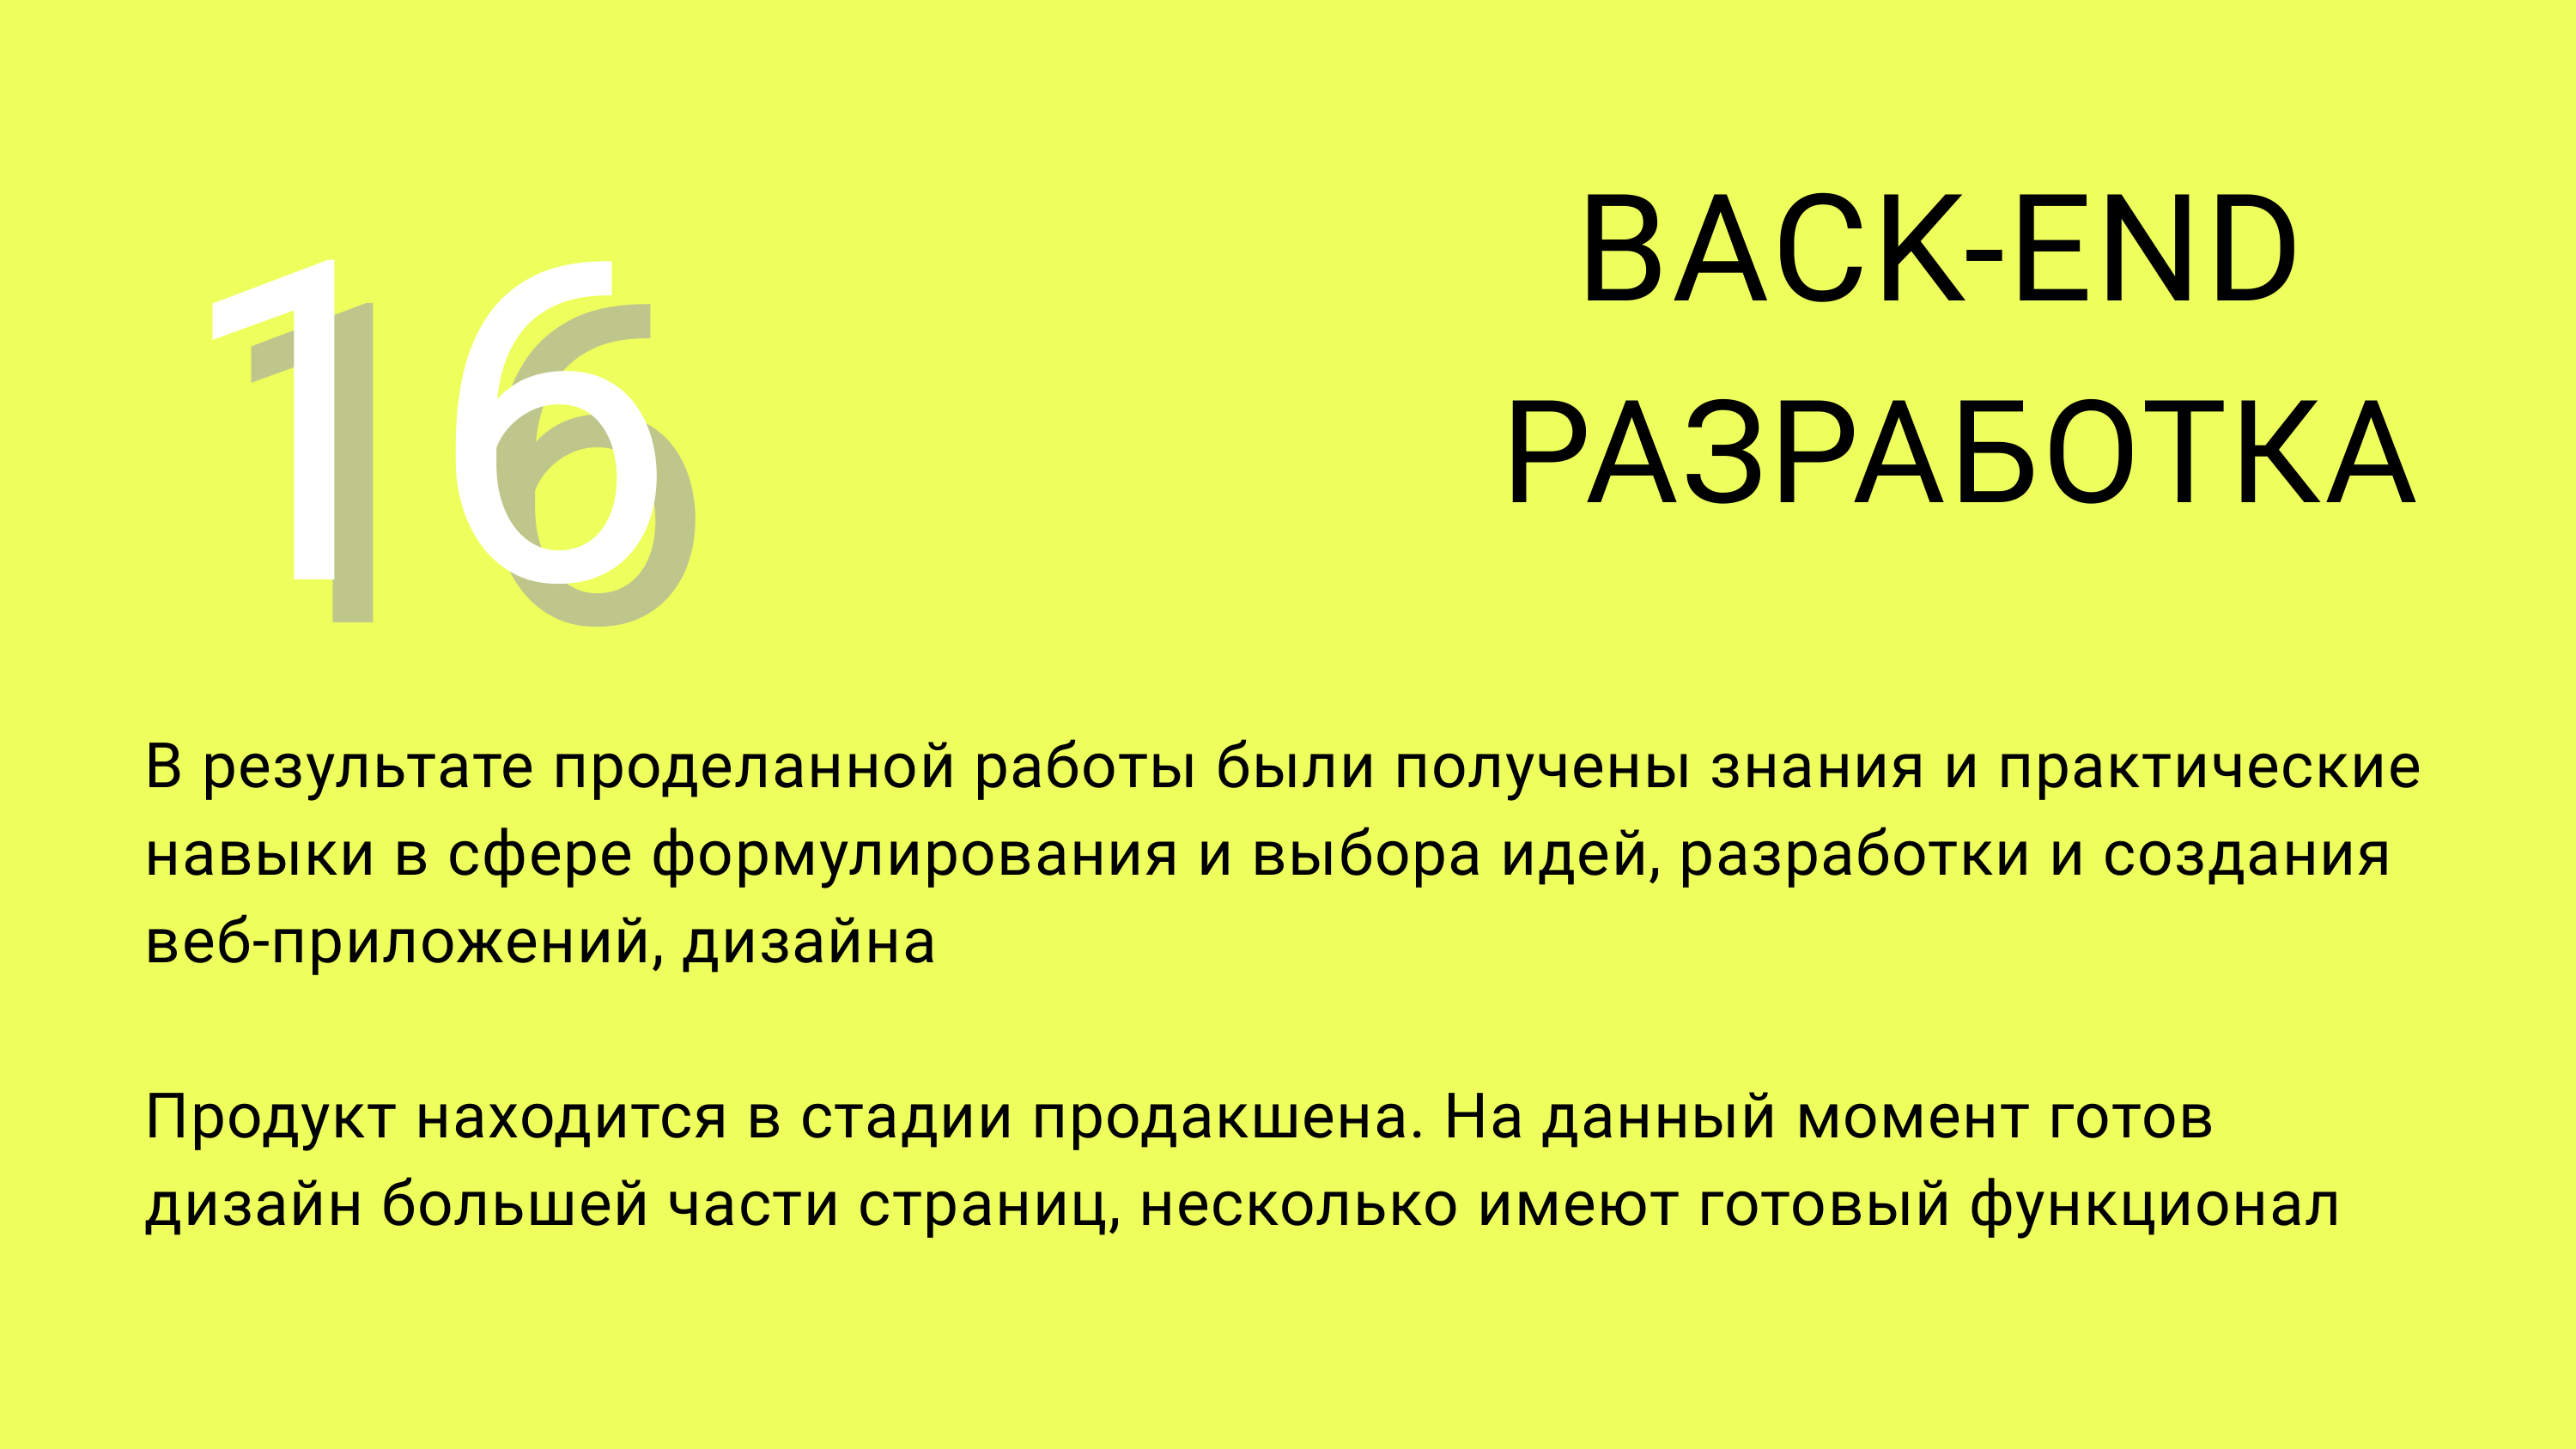

BACK-END
РАЗРАБОТКА
16
16
В результате проделанной работы были получены знания и практические навыки в сфере формулирования и выбора идей, разработки и создания веб-приложений, дизайна

Продукт находится в стадии продакшена. На данный момент готов дизайн большей части страниц, несколько имеют готовый функционал